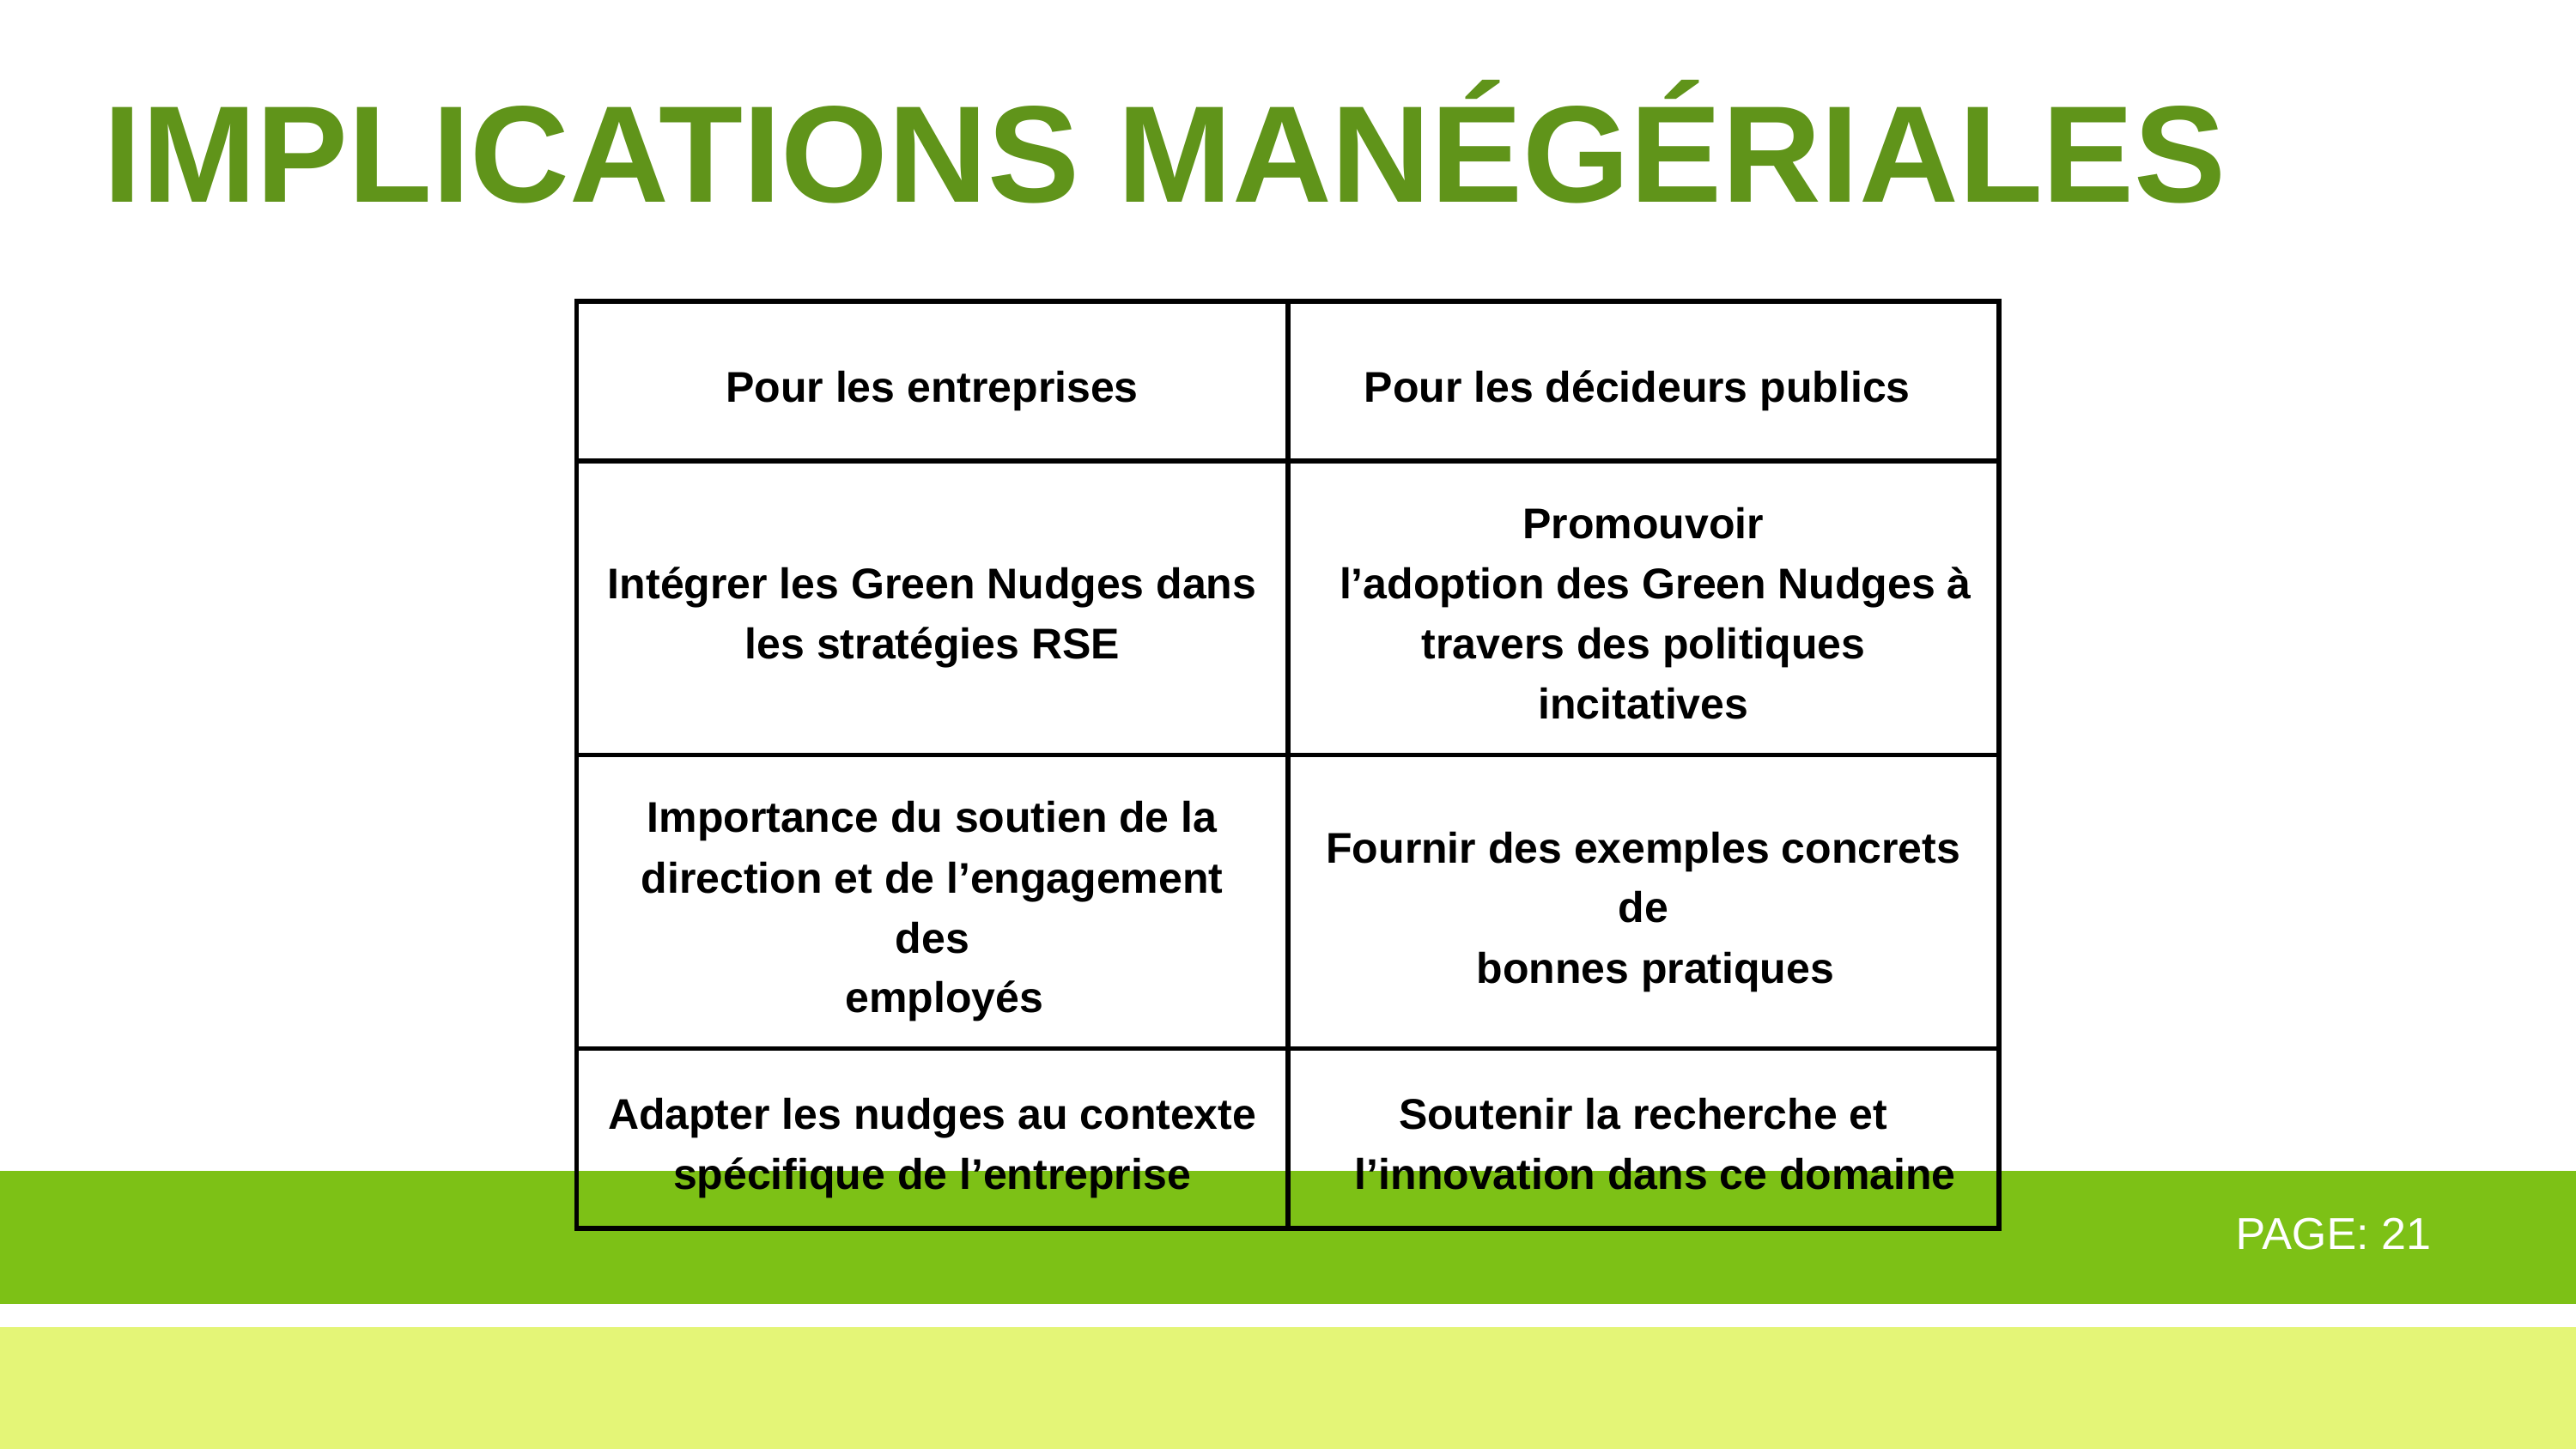

IMPLICATIONS MANÉGÉRIALES
| Pour les entreprises | Pour les décideurs publics |
| --- | --- |
| Intégrer les Green Nudges dans les stratégies RSE | Promouvoir l’adoption des Green Nudges à travers des politiques incitatives |
| Importance du soutien de la direction et de l’engagement des employés | Fournir des exemples concrets de bonnes pratiques |
| Adapter les nudges au contexte spécifique de l’entreprise | Soutenir la recherche et l’innovation dans ce domaine |

PAGE: 21